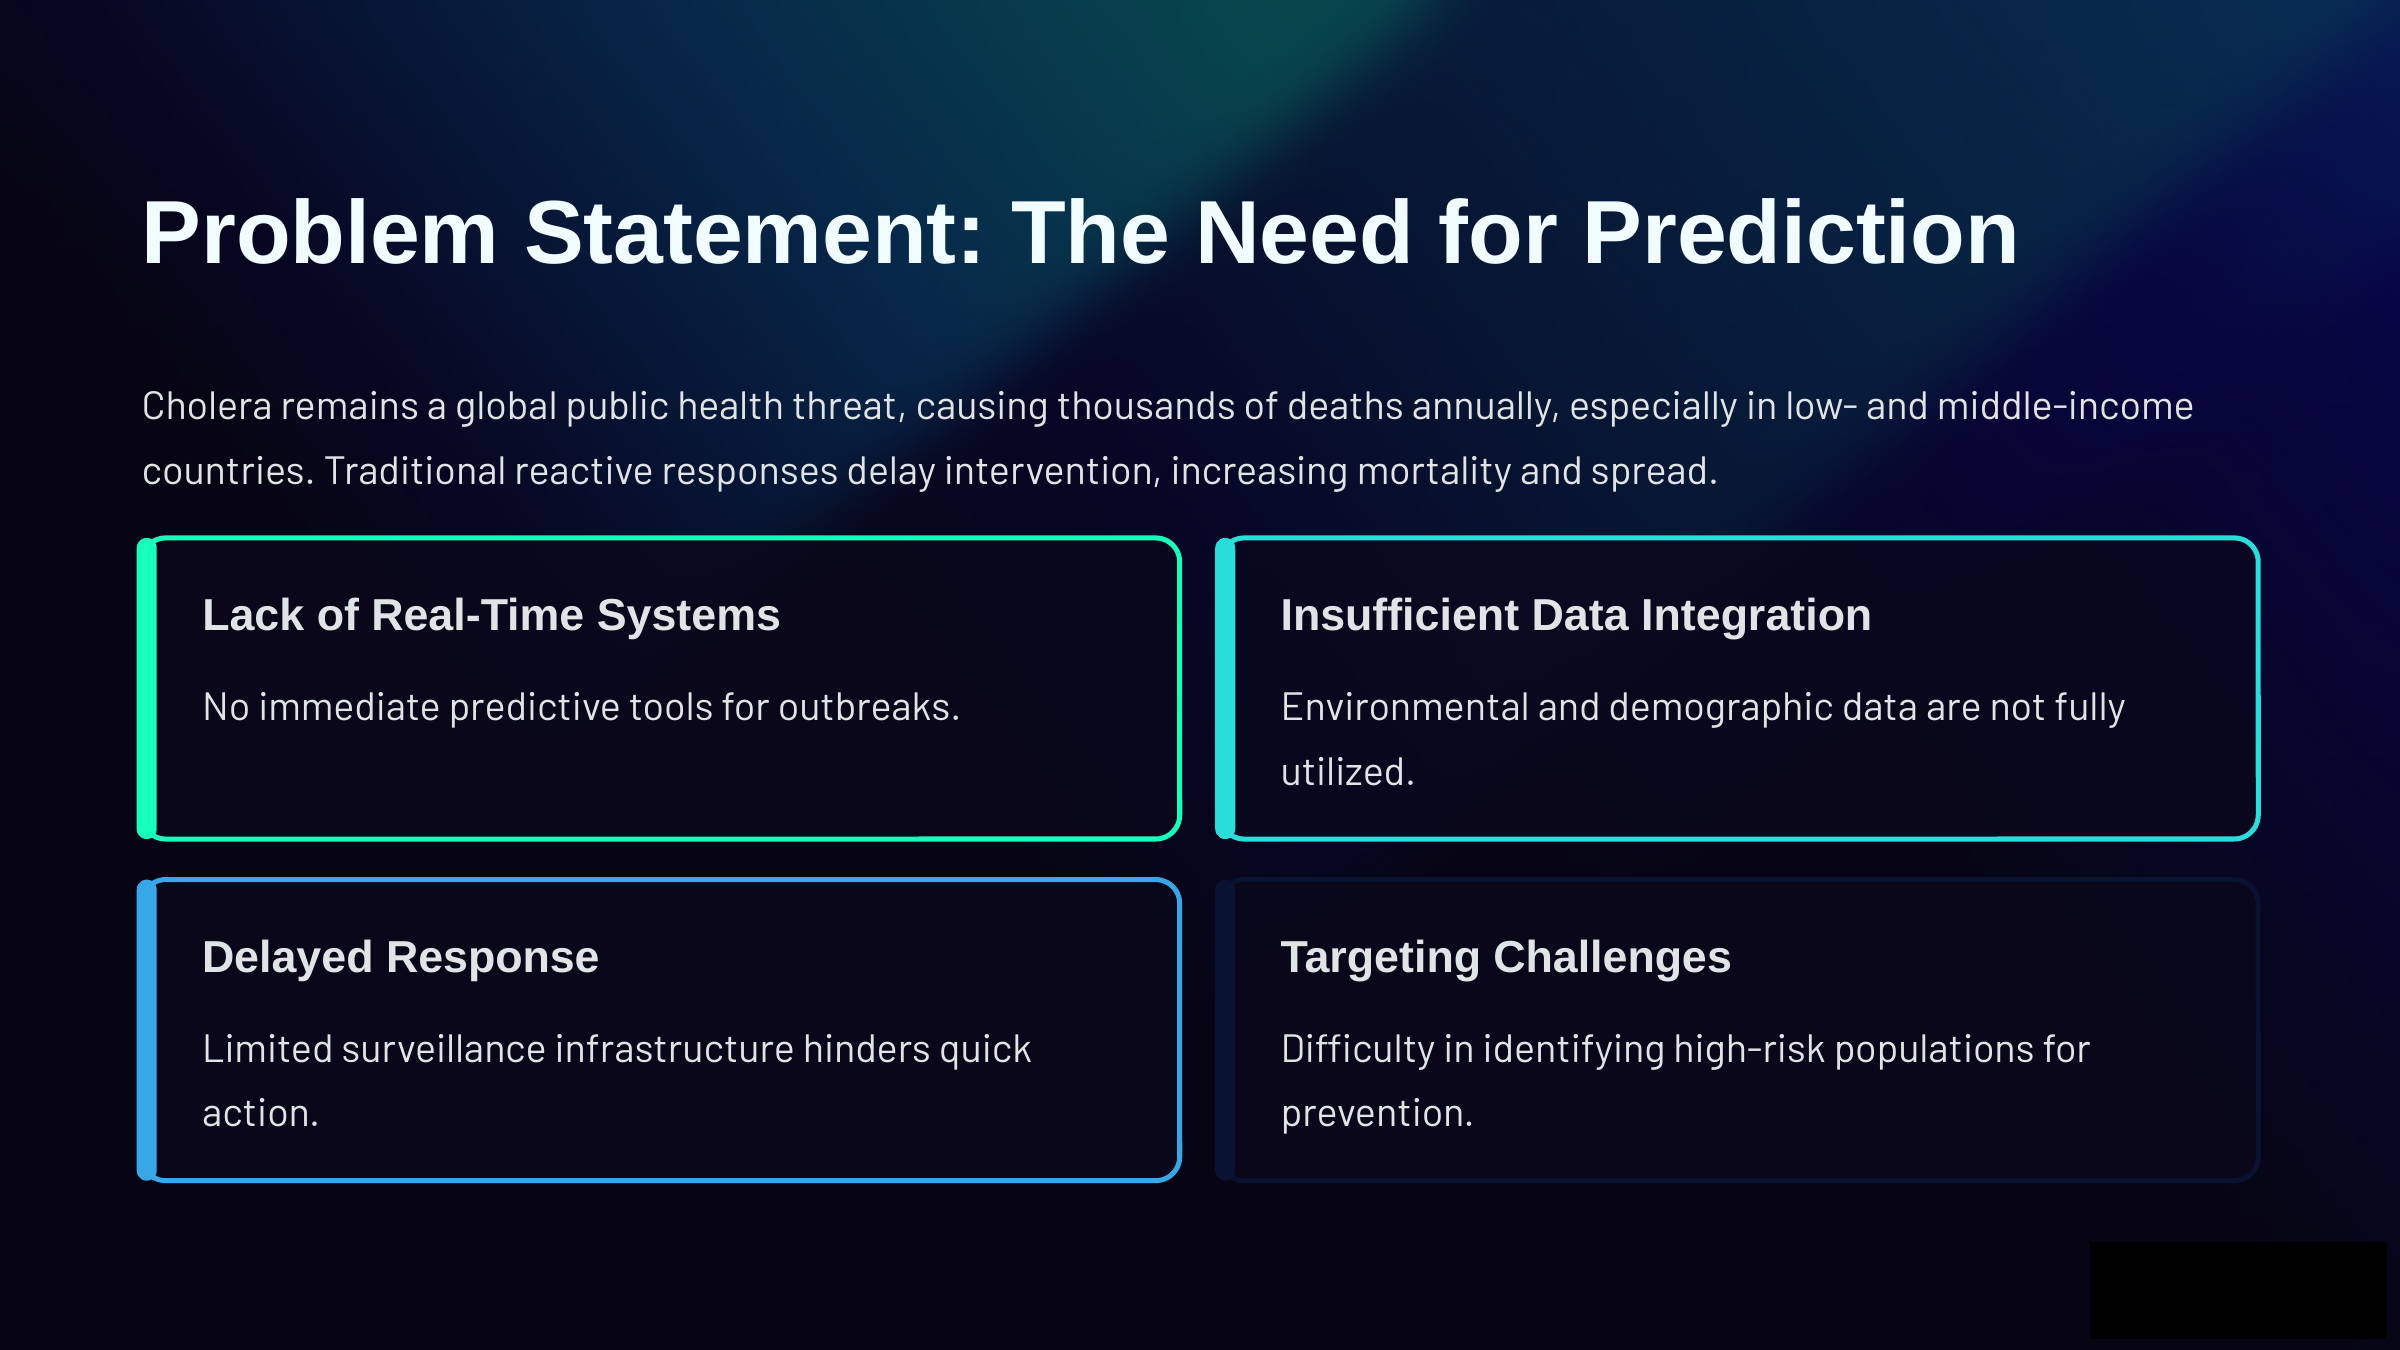

Problem Statement: The Need for Prediction
Cholera remains a global public health threat, causing thousands of deaths annually, especially in low- and middle-income countries. Traditional reactive responses delay intervention, increasing mortality and spread.

Lack of Real-Time Systems
Insufficient Data Integration
No immediate predictive tools for outbreaks.
Environmental and demographic data are not fully utilized.

Delayed Response
Targeting Challenges
Limited surveillance infrastructure hinders quick action.
Difficulty in identifying high-risk populations for prevention.